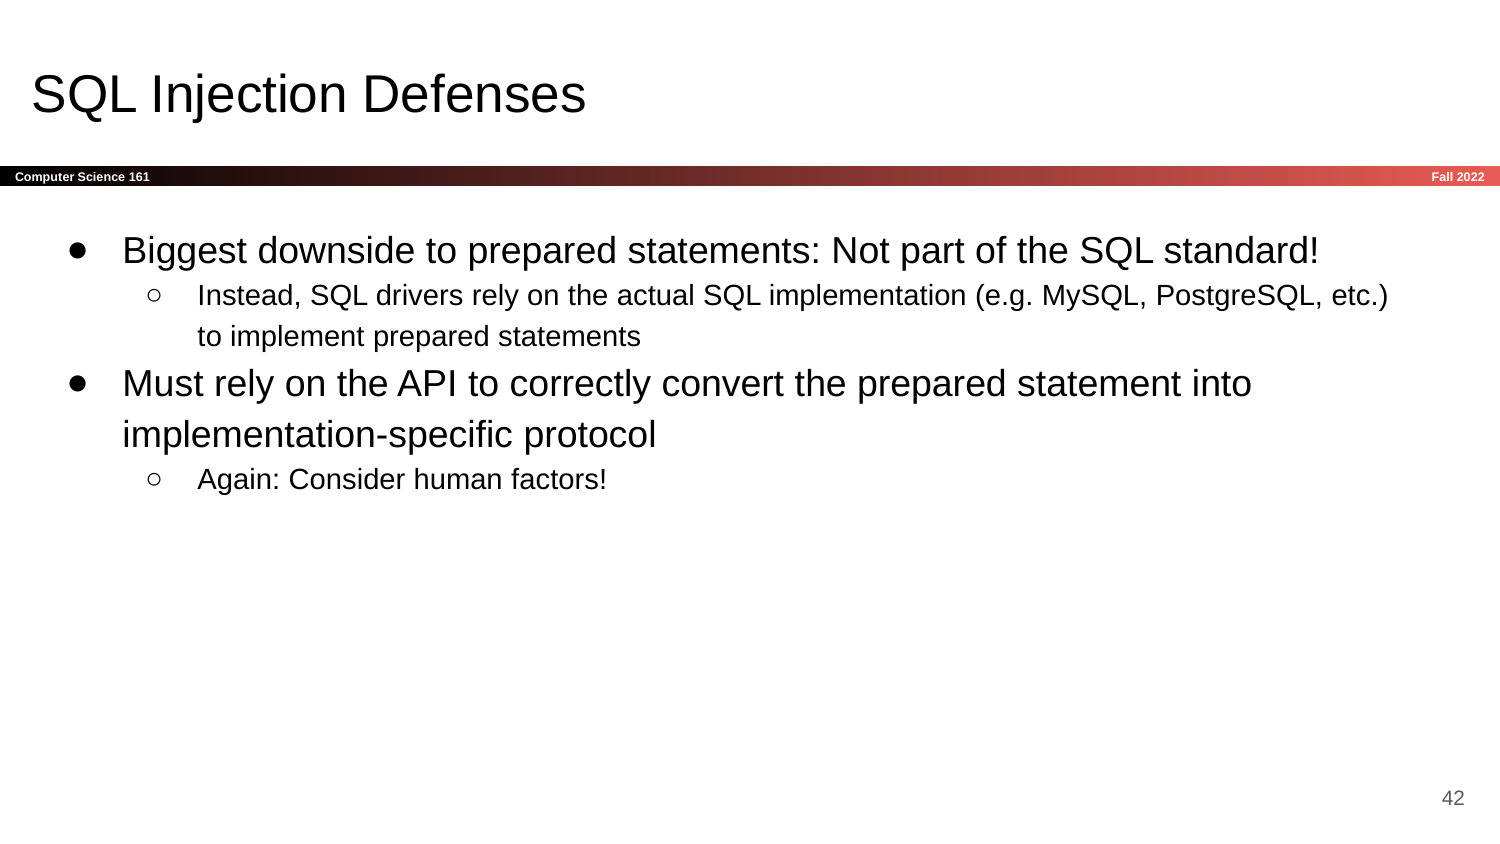

# SQL Injection Defenses
Biggest downside to prepared statements: Not part of the SQL standard!
Instead, SQL drivers rely on the actual SQL implementation (e.g. MySQL, PostgreSQL, etc.) to implement prepared statements
Must rely on the API to correctly convert the prepared statement into implementation-specific protocol
Again: Consider human factors!
42